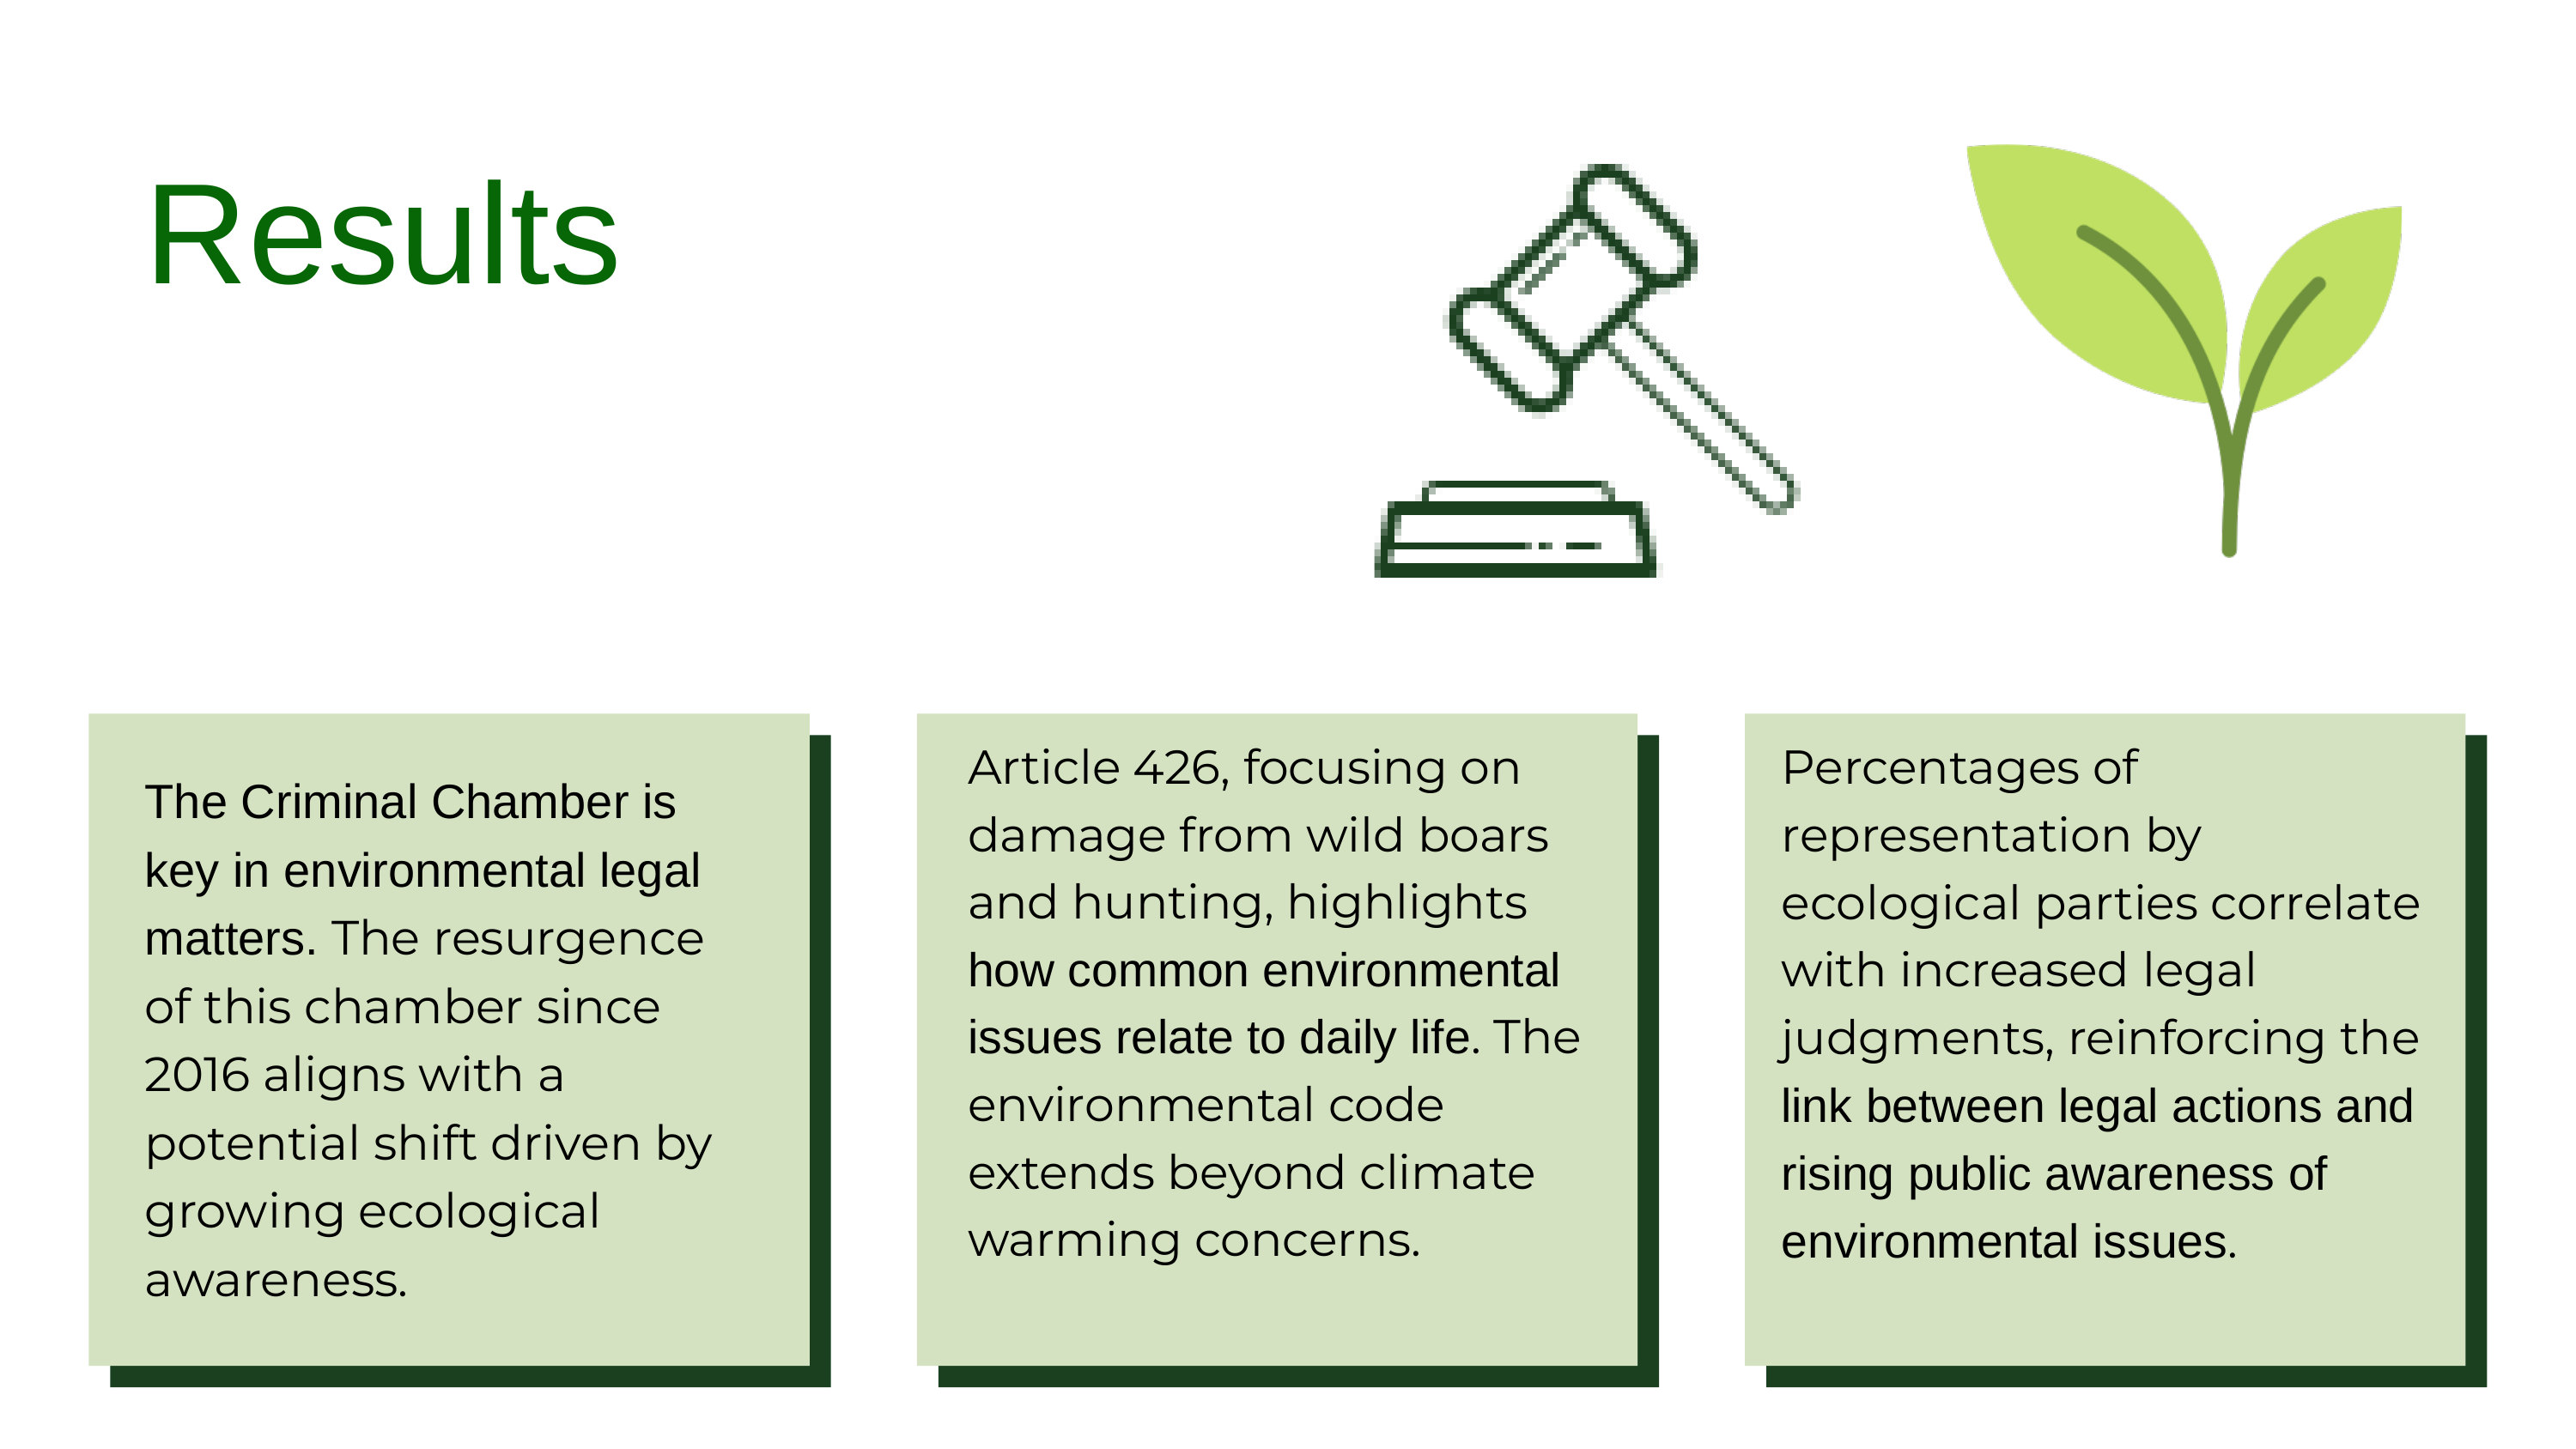

Results

Article 426, focusing on damage from wild boars and hunting, highlights how common environmental issues relate to daily life. The environmental code extends beyond climate warming concerns.
Percentages of representation by ecological parties correlate with increased legal judgments, reinforcing the link between legal actions and rising public awareness of environmental issues.
The Criminal Chamber is key in environmental legal matters. The resurgence of this chamber since 2016 aligns with a potential shift driven by growing ecological awareness.